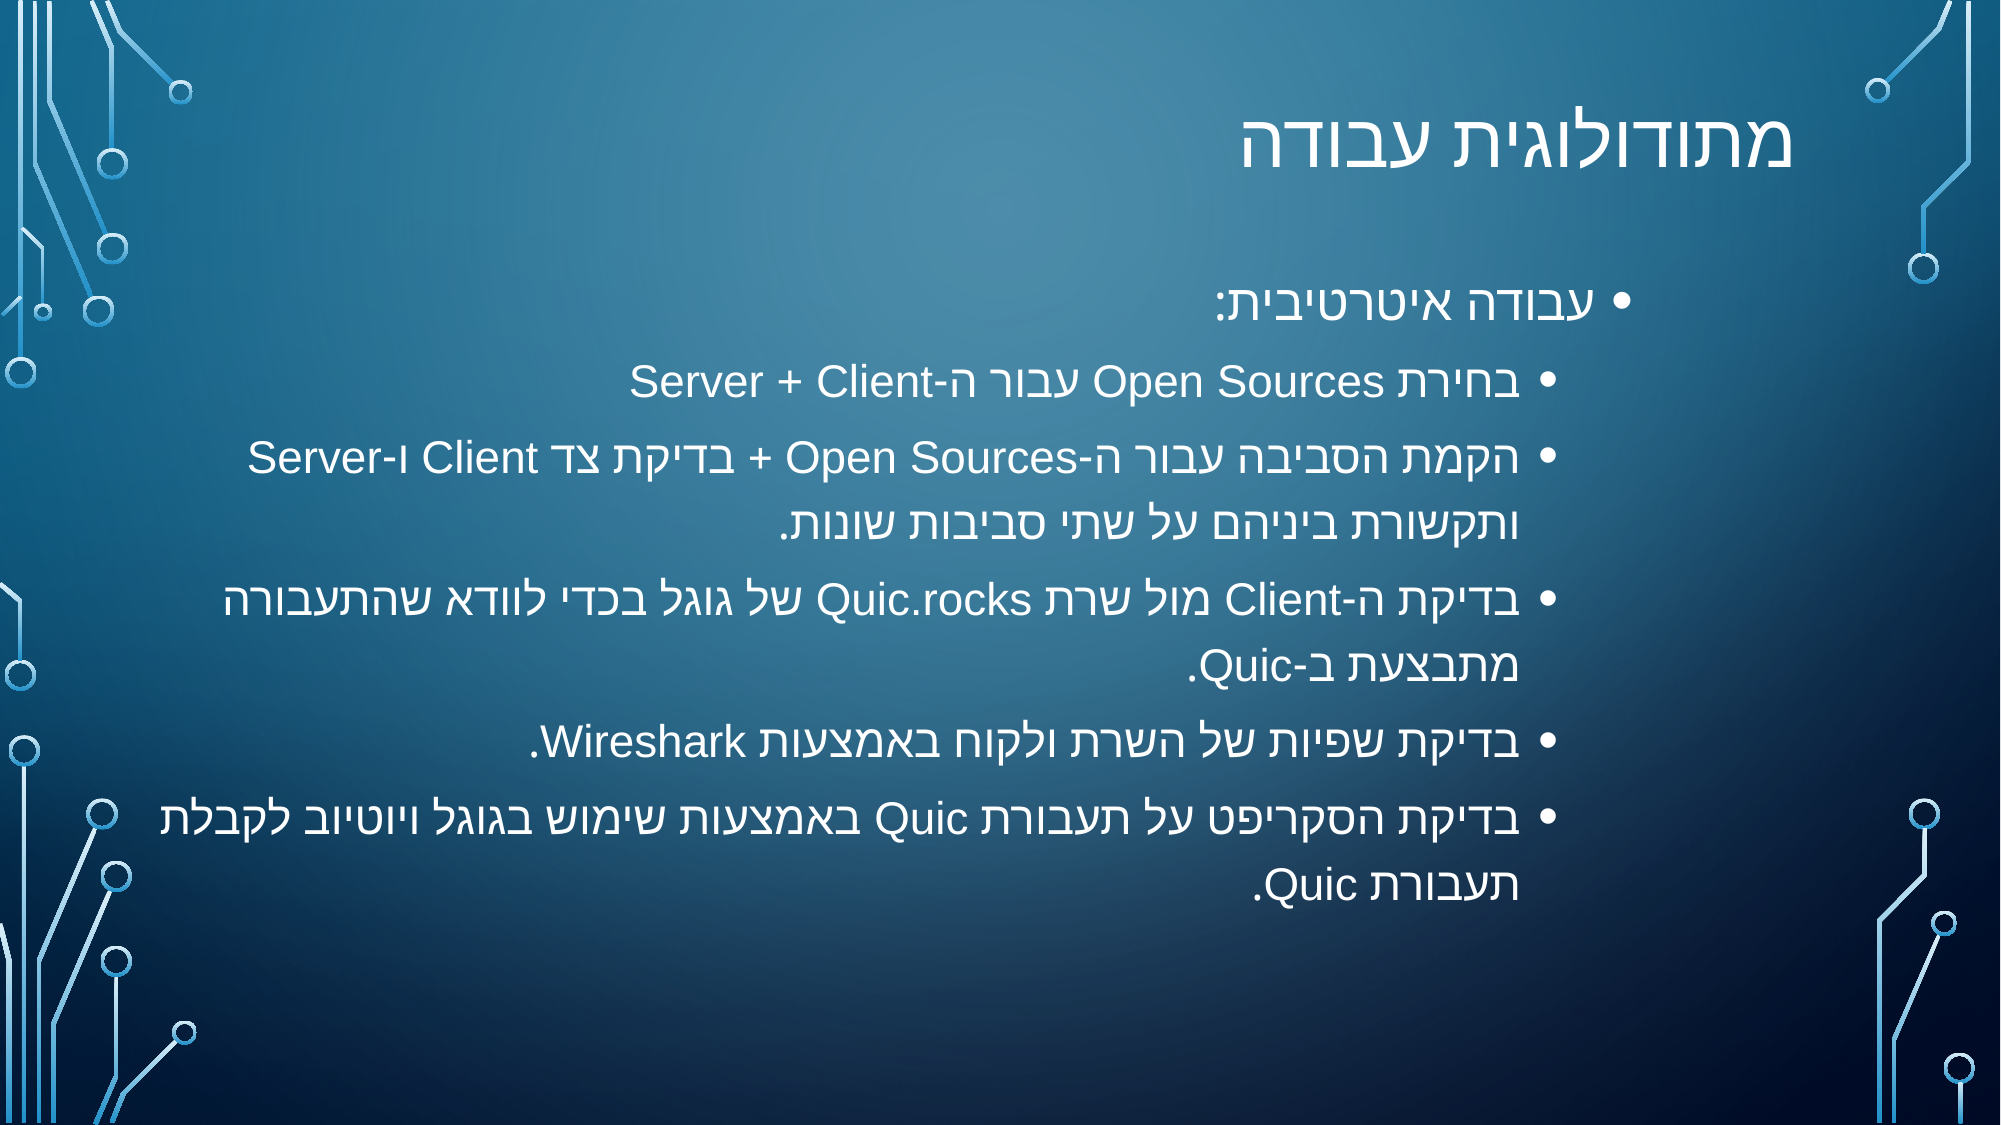

# מתודולוגית עבודה
עבודה איטרטיבית:
בחירת Open Sources עבור ה-Server + Client
הקמת הסביבה עבור ה-Open Sources + בדיקת צד Client ו-Server ותקשורת ביניהם על שתי סביבות שונות.
בדיקת ה-Client מול שרת Quic.rocks של גוגל בכדי לוודא שהתעבורה מתבצעת ב-Quic.
בדיקת שפיות של השרת ולקוח באמצעות Wireshark.
בדיקת הסקריפט על תעבורת Quic באמצעות שימוש בגוגל ויוטיוב לקבלת תעבורת Quic.